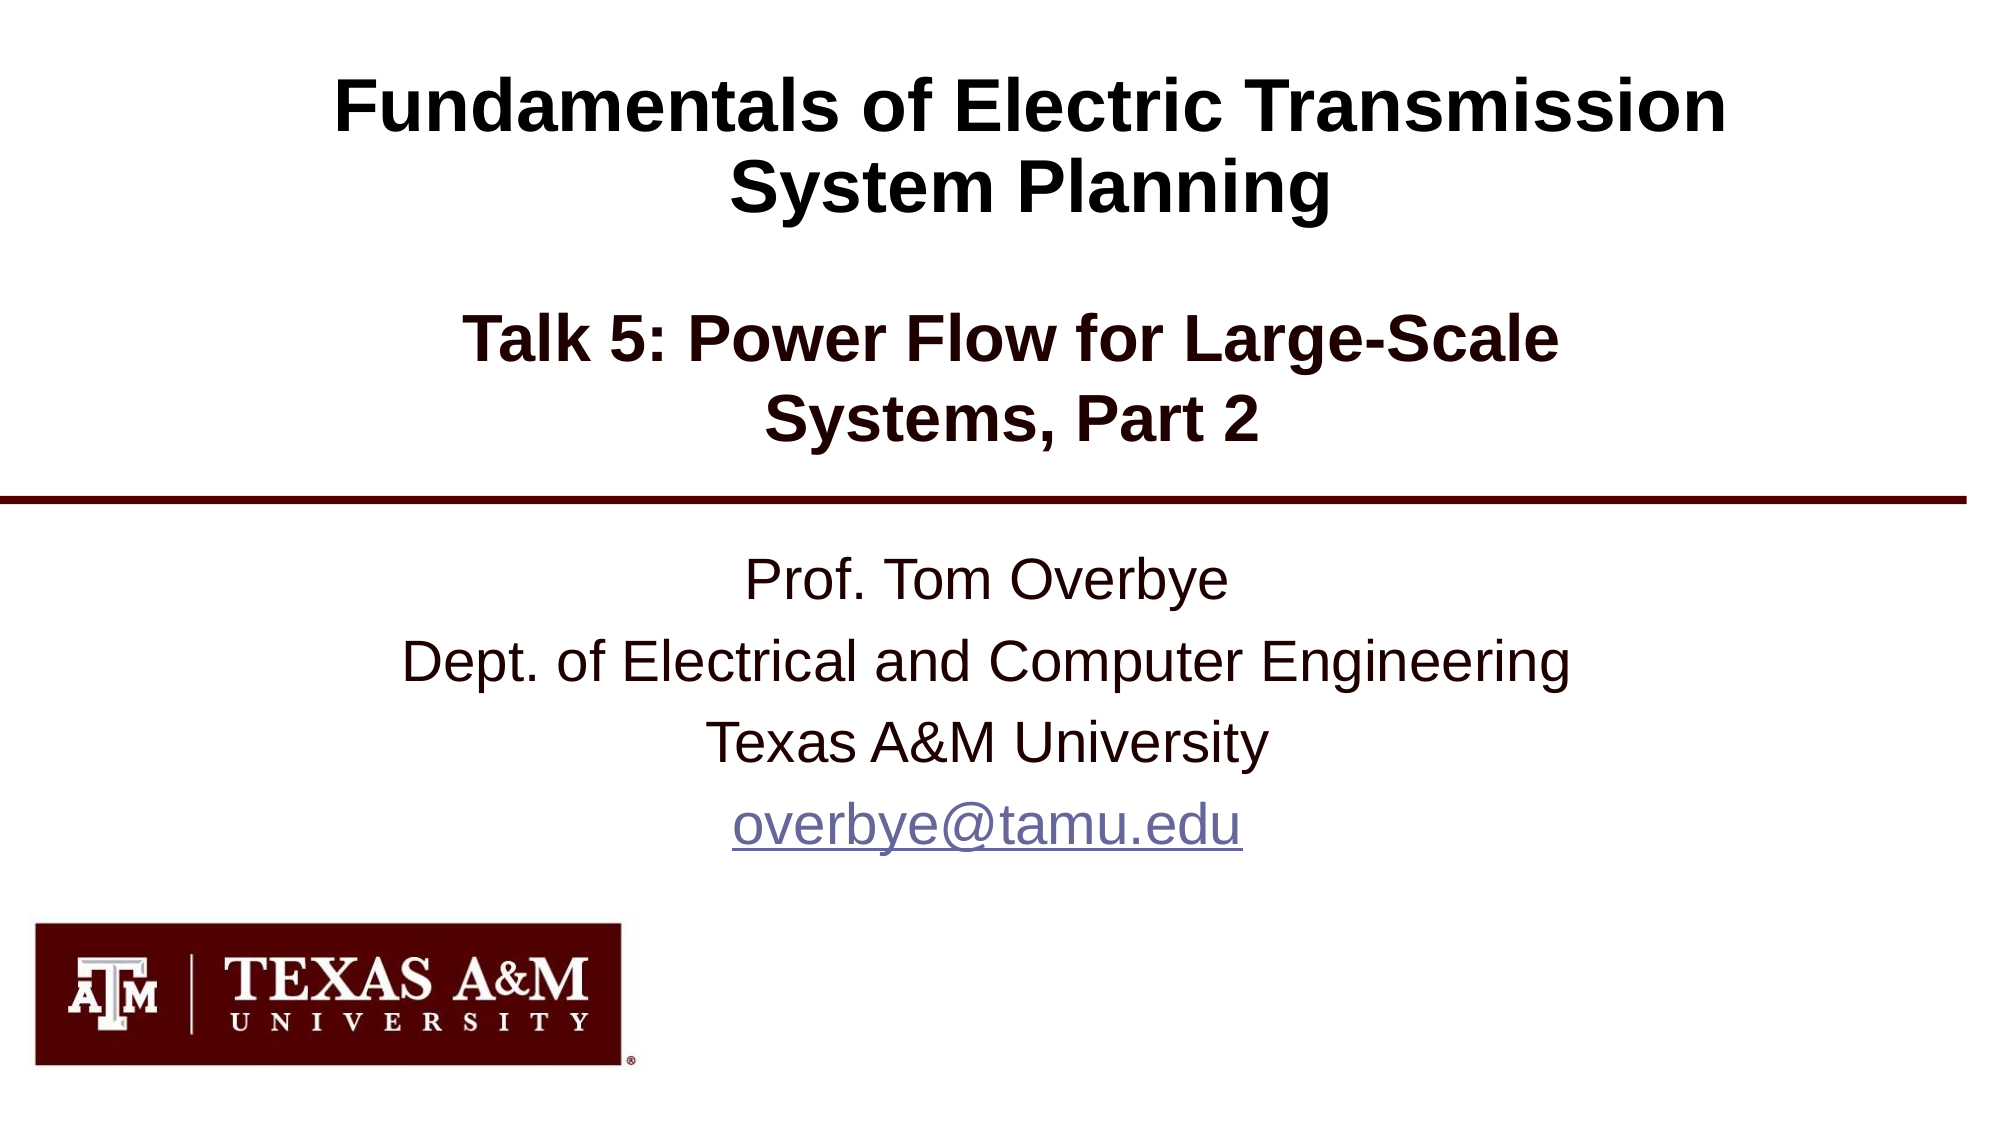

# Fundamentals of Electric Transmission System Planning
Talk 5: Power Flow for Large-Scale Systems, Part 2
Prof. Tom Overbye
Dept. of Electrical and Computer Engineering
Texas A&M University
overbye@tamu.edu